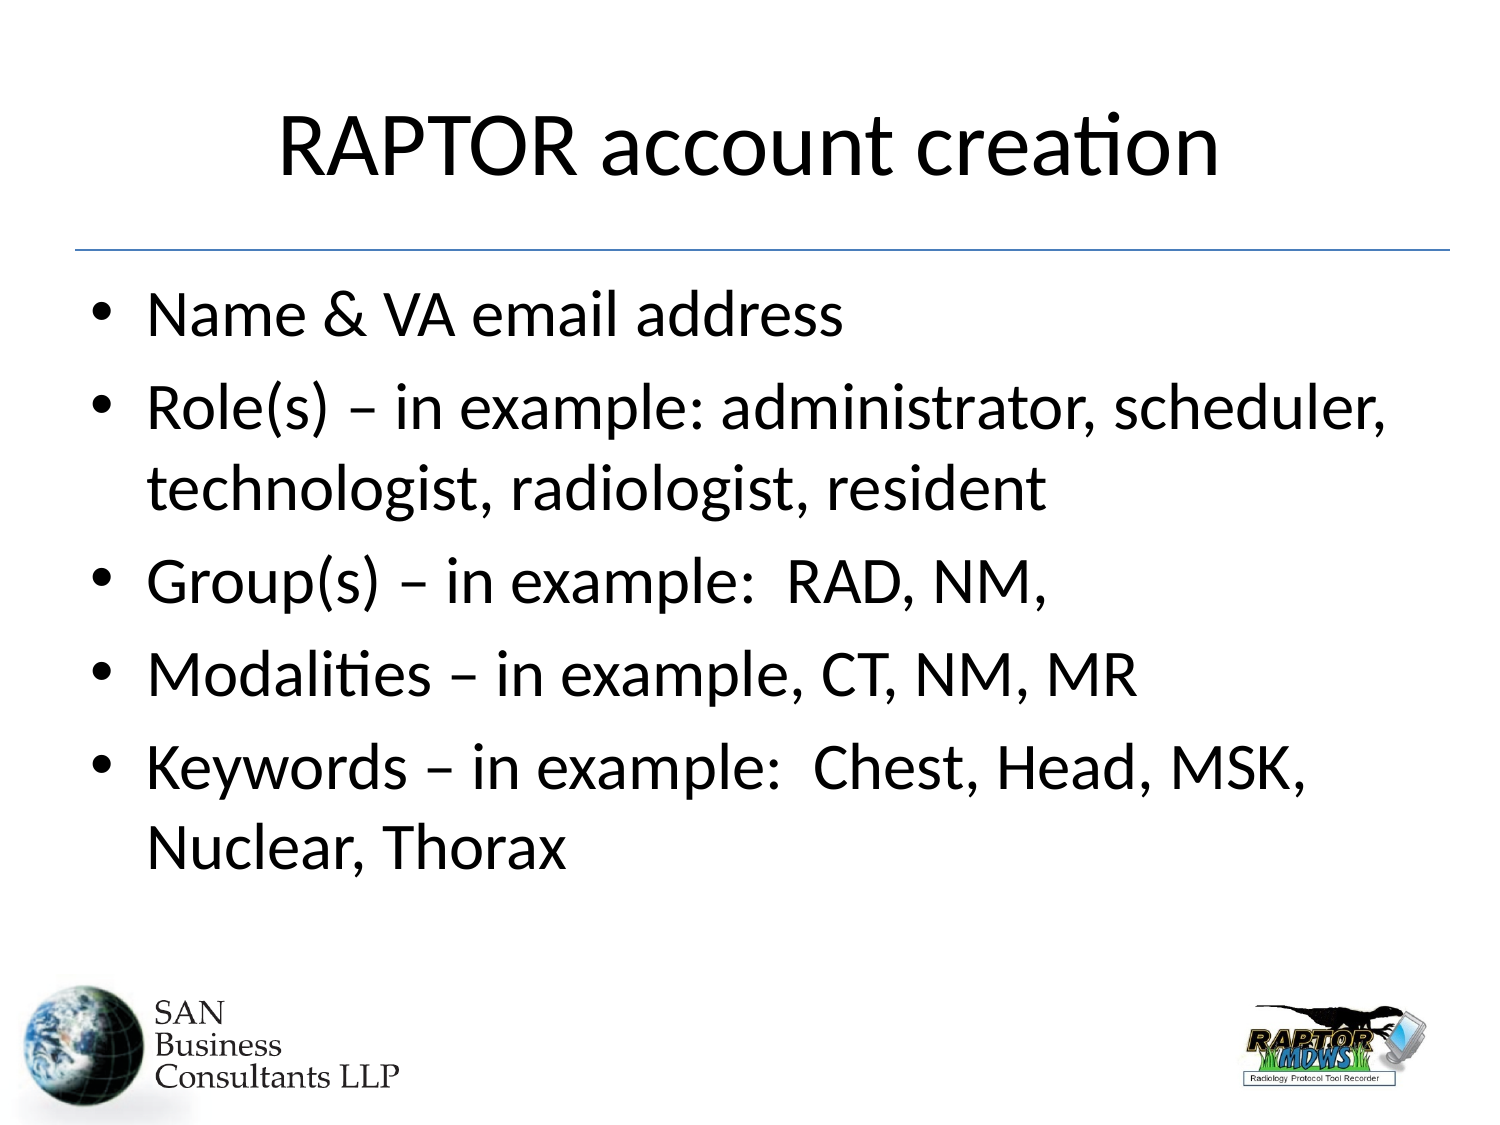

# RAPTOR account creation
Name & VA email address
Role(s) – in example: administrator, scheduler, technologist, radiologist, resident
Group(s) – in example:  RAD, NM,
Modalities – in example, CT, NM, MR
Keywords – in example:  Chest, Head, MSK, Nuclear, Thorax